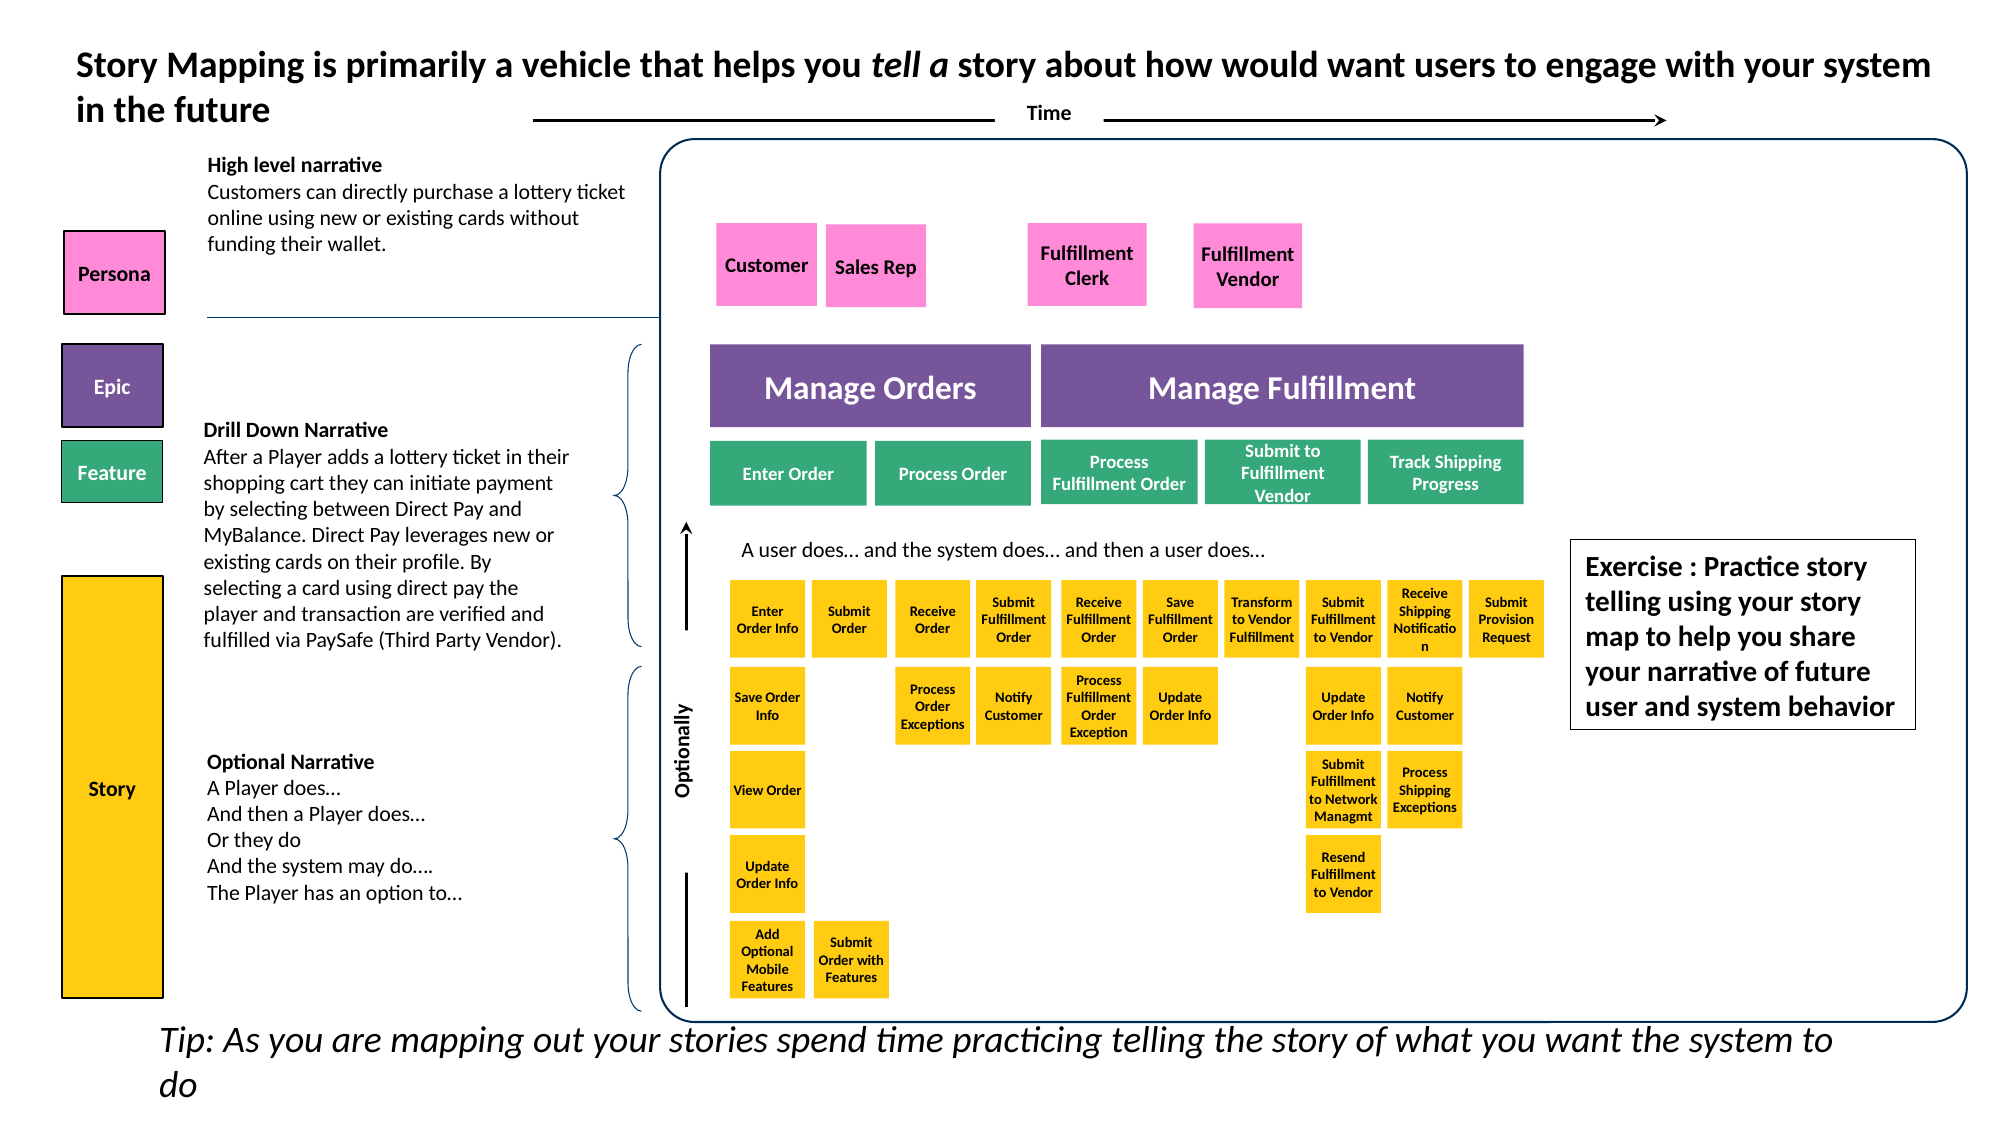

Story Mapping is primarily a vehicle that helps you tell a story about how would want users to engage with your system in the future
Time

High level narrative
Customers can directly purchase a lottery ticket online using new or existing cards without funding their wallet.
Fulfillment Clerk
Customer
Fulfillment Vendor
Sales Rep
Persona
Epic

Manage Orders
Manage Fulfillment
Drill Down Narrative
After a Player adds a lottery ticket in their shopping cart they can initiate payment by selecting between Direct Pay and MyBalance. Direct Pay leverages new or existing cards on their profile. By selecting a card using direct pay the player and transaction are verified and fulfilled via PaySafe (Third Party Vendor).
Process Fulfillment Order
Submit to Fulfillment Vendor
Track Shipping Progress
Feature
Enter Order
Process Order
A user does… and the system does… and then a user does…
Exercise : Practice story telling using your story map to help you share your narrative of future user and system behavior
Story
Enter Order Info
Submit Order
Receive Order
Submit Fulfillment Order
Receive Fulfillment Order
Save Fulfillment Order
Transform to Vendor Fulfillment
Submit Fulfillment to Vendor
Receive Shipping Notification
Submit Provision Request

Save Order Info
Process Order Exceptions
Notify Customer
Process Fulfillment Order Exception
Update Order Info
Update Order Info
Notify Customer
Optionally
Optional Narrative
A Player does…
And then a Player does…
Or they do
And the system may do….
The Player has an option to…
View Order
Submit Fulfillment to Network Managmt
Process Shipping Exceptions
Update Order Info
Resend Fulfillment to Vendor
Add Optional Mobile Features
Submit Order with Features
Tip: As you are mapping out your stories spend time practicing telling the story of what you want the system to do